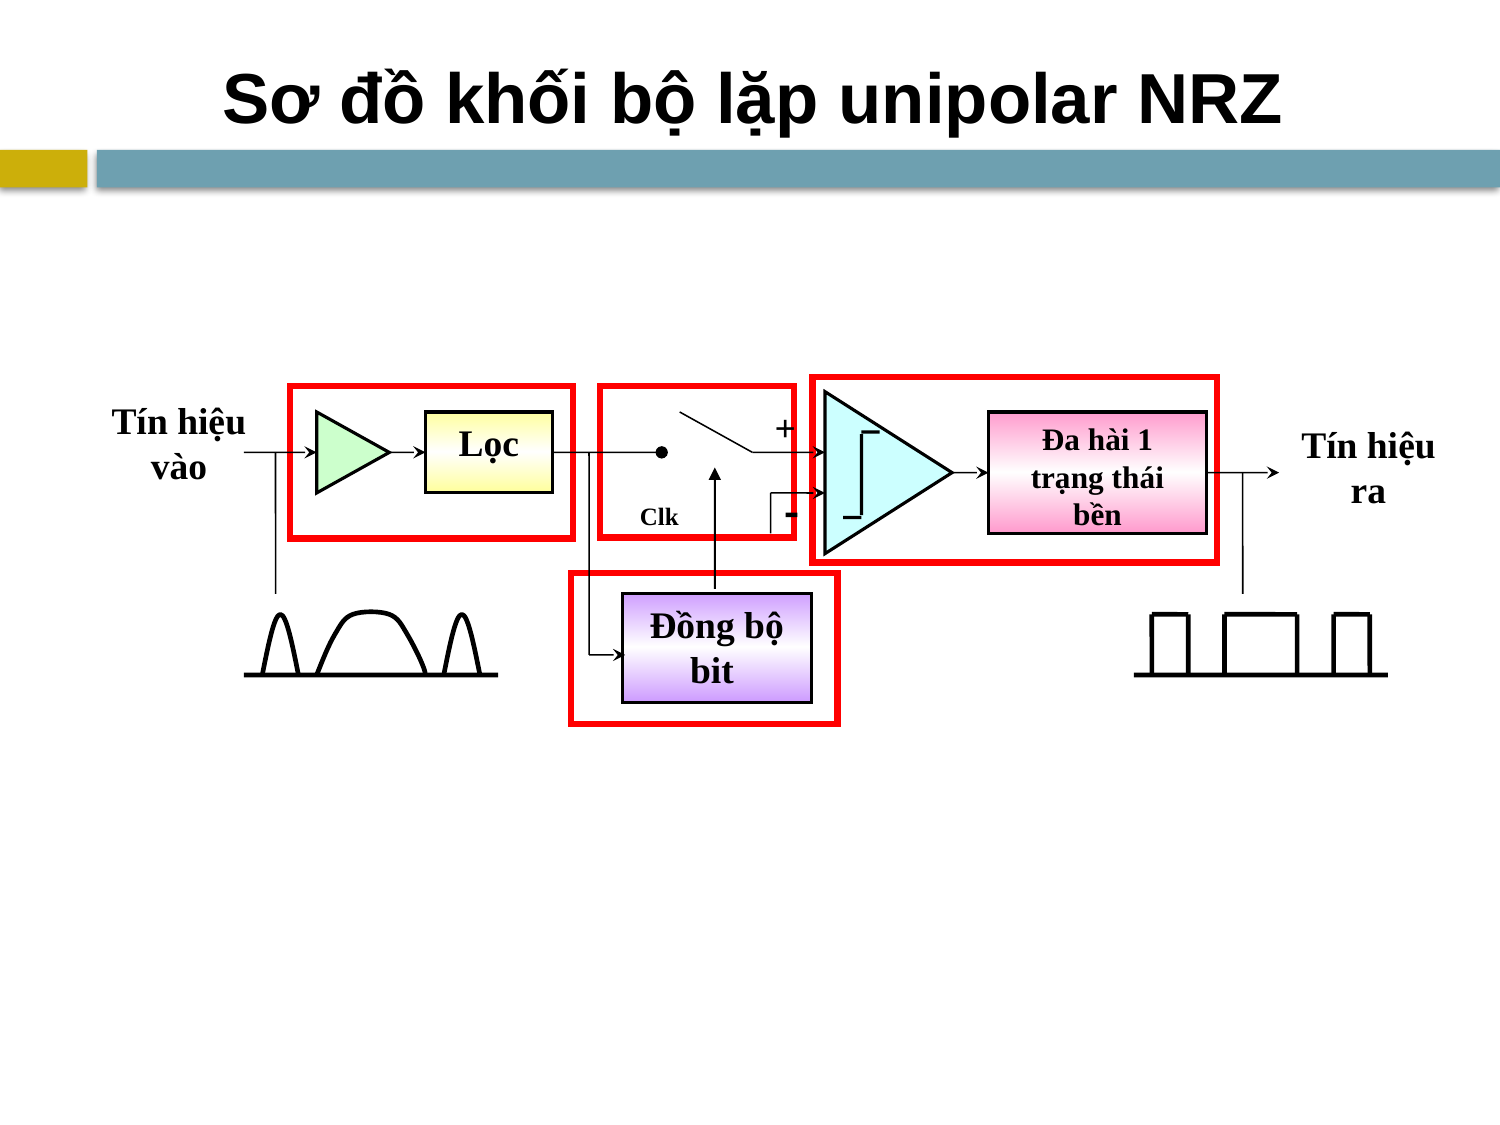

# Sơ đồ khối bộ lặp unipolar NRZ

Tín hiệu vào
+

Lọc

Đa hài 1 trạng thái bền
Tín hiệu ra

Clk

Đồng bộ bit